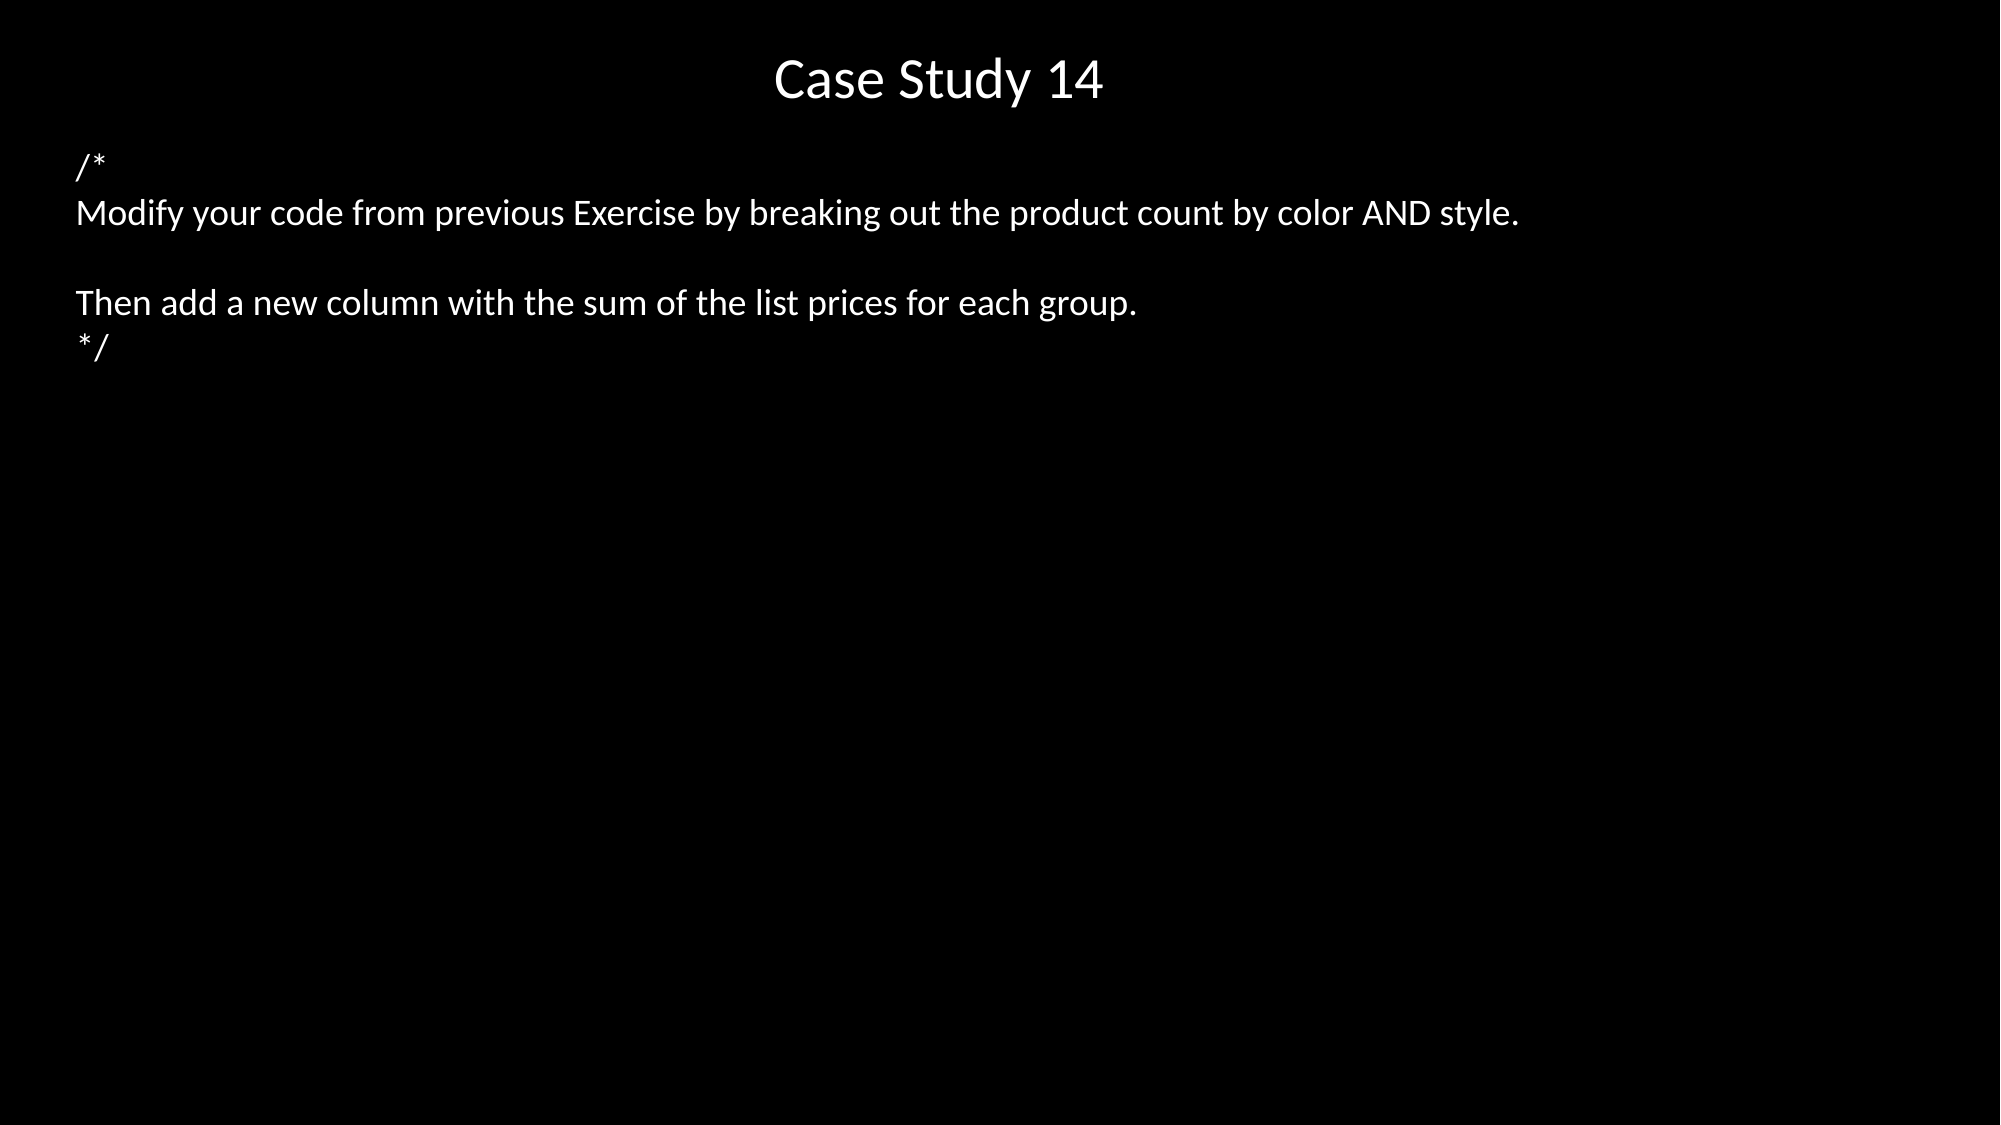

Case Study 14
/*
Modify your code from previous Exercise by breaking out the product count by color AND style.

Then add a new column with the sum of the list prices for each group.
*/